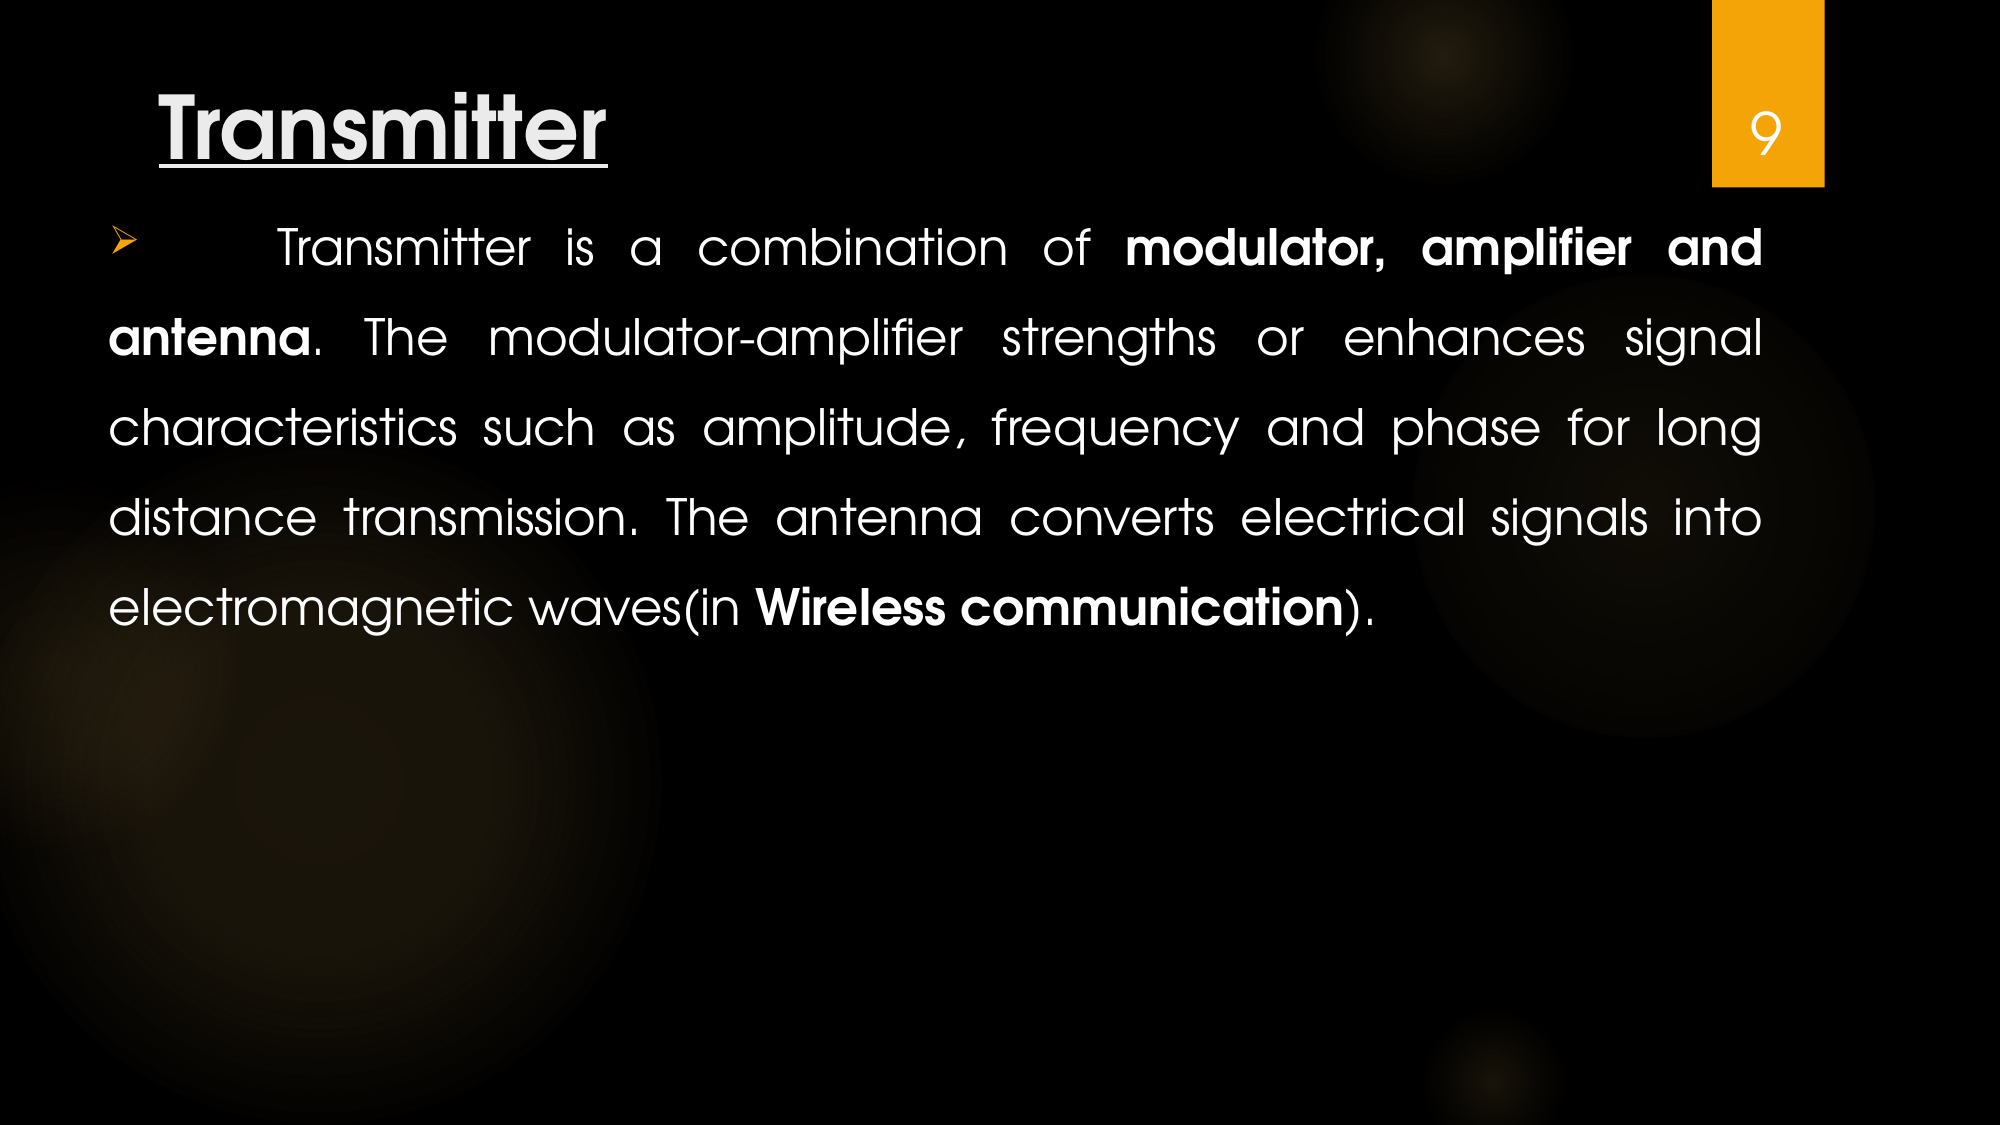

9
Transmitter

    Transmitter is a combination of modulator, amplifier and antenna. The modulator-amplifier strengths or enhances signal characteristics such as amplitude, frequency and phase for long distance transmission. The antenna converts electrical signals into electromagnetic waves(in Wireless communication).